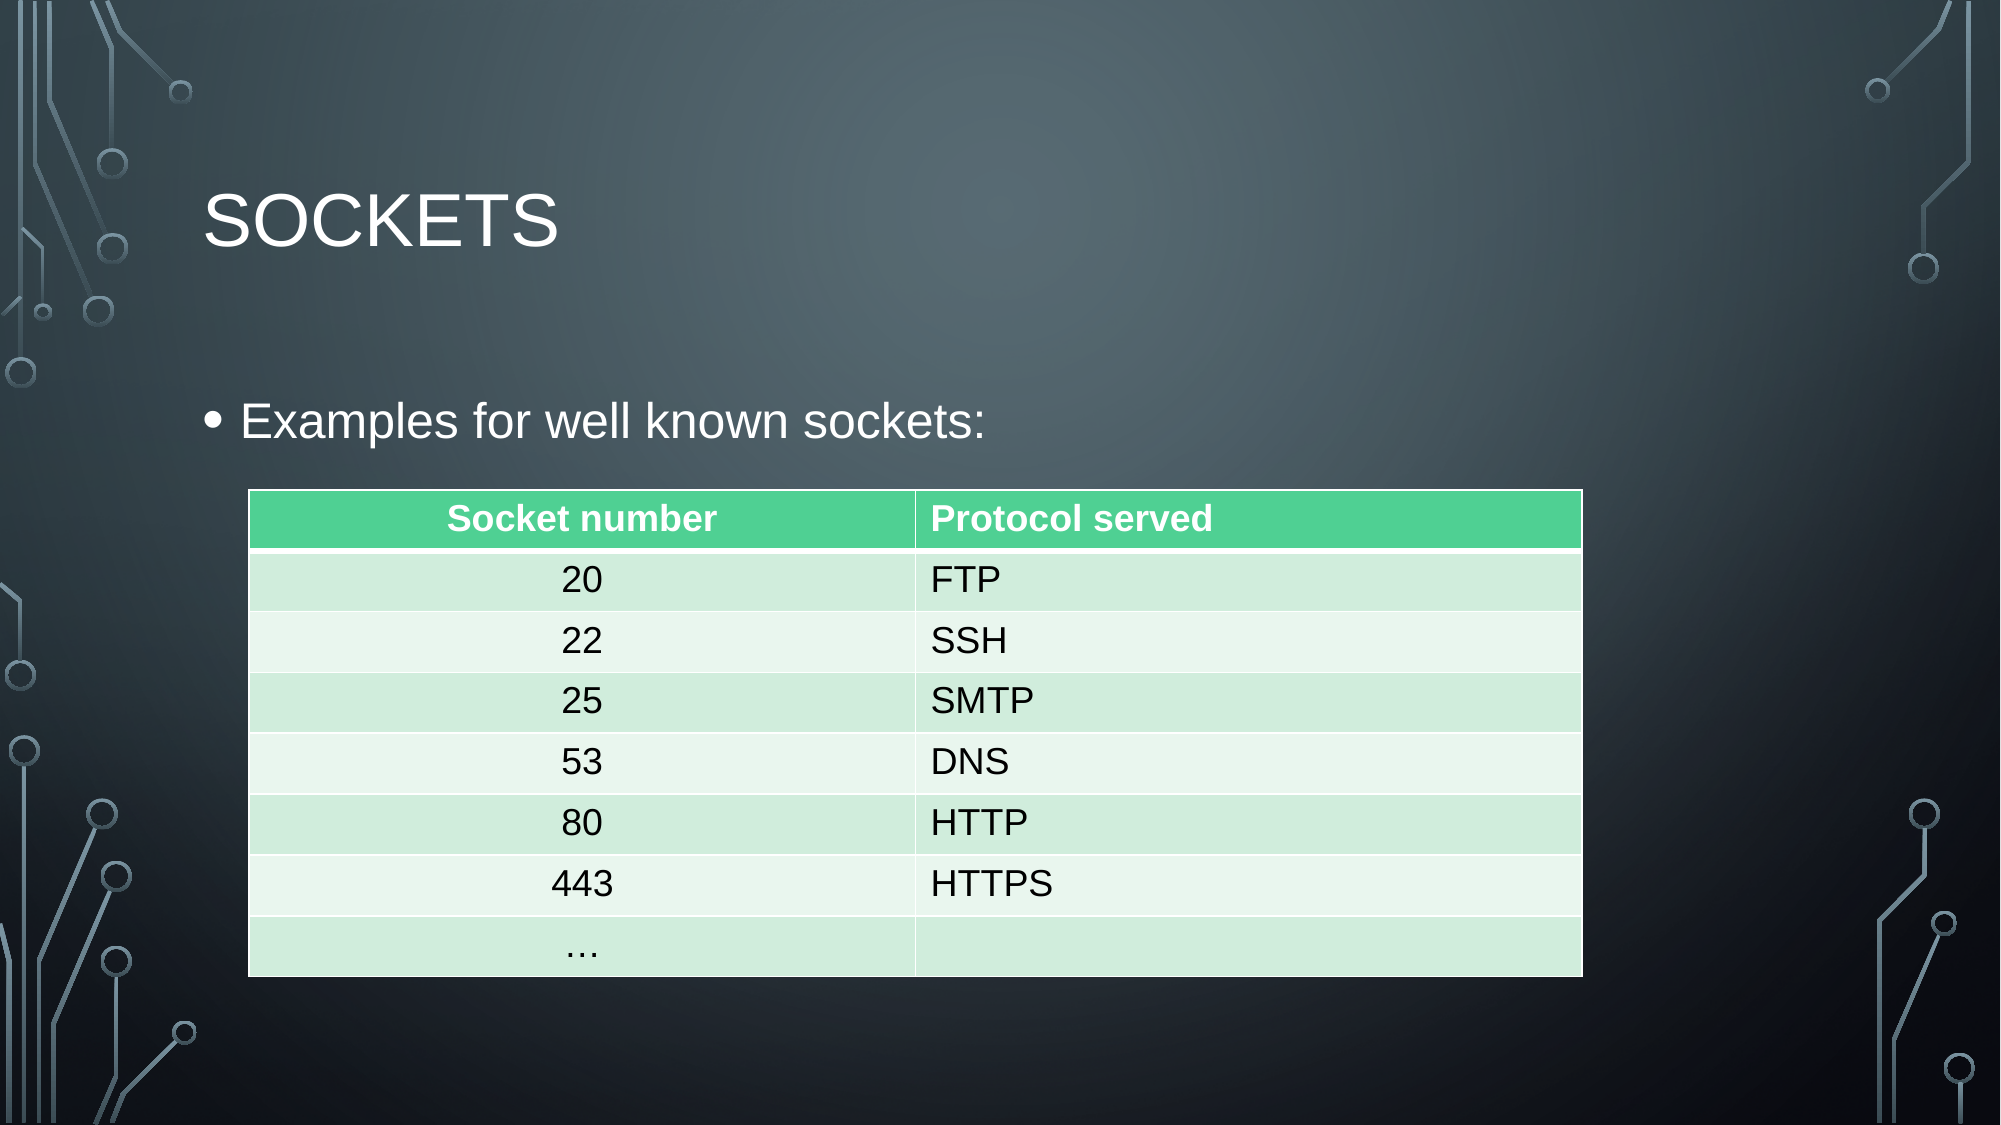

# Sockets
Examples for well known sockets:
| Socket number | Protocol served |
| --- | --- |
| 20 | FTP |
| 22 | SSH |
| 25 | SMTP |
| 53 | DNS |
| 80 | HTTP |
| 443 | HTTPS |
| … |  |